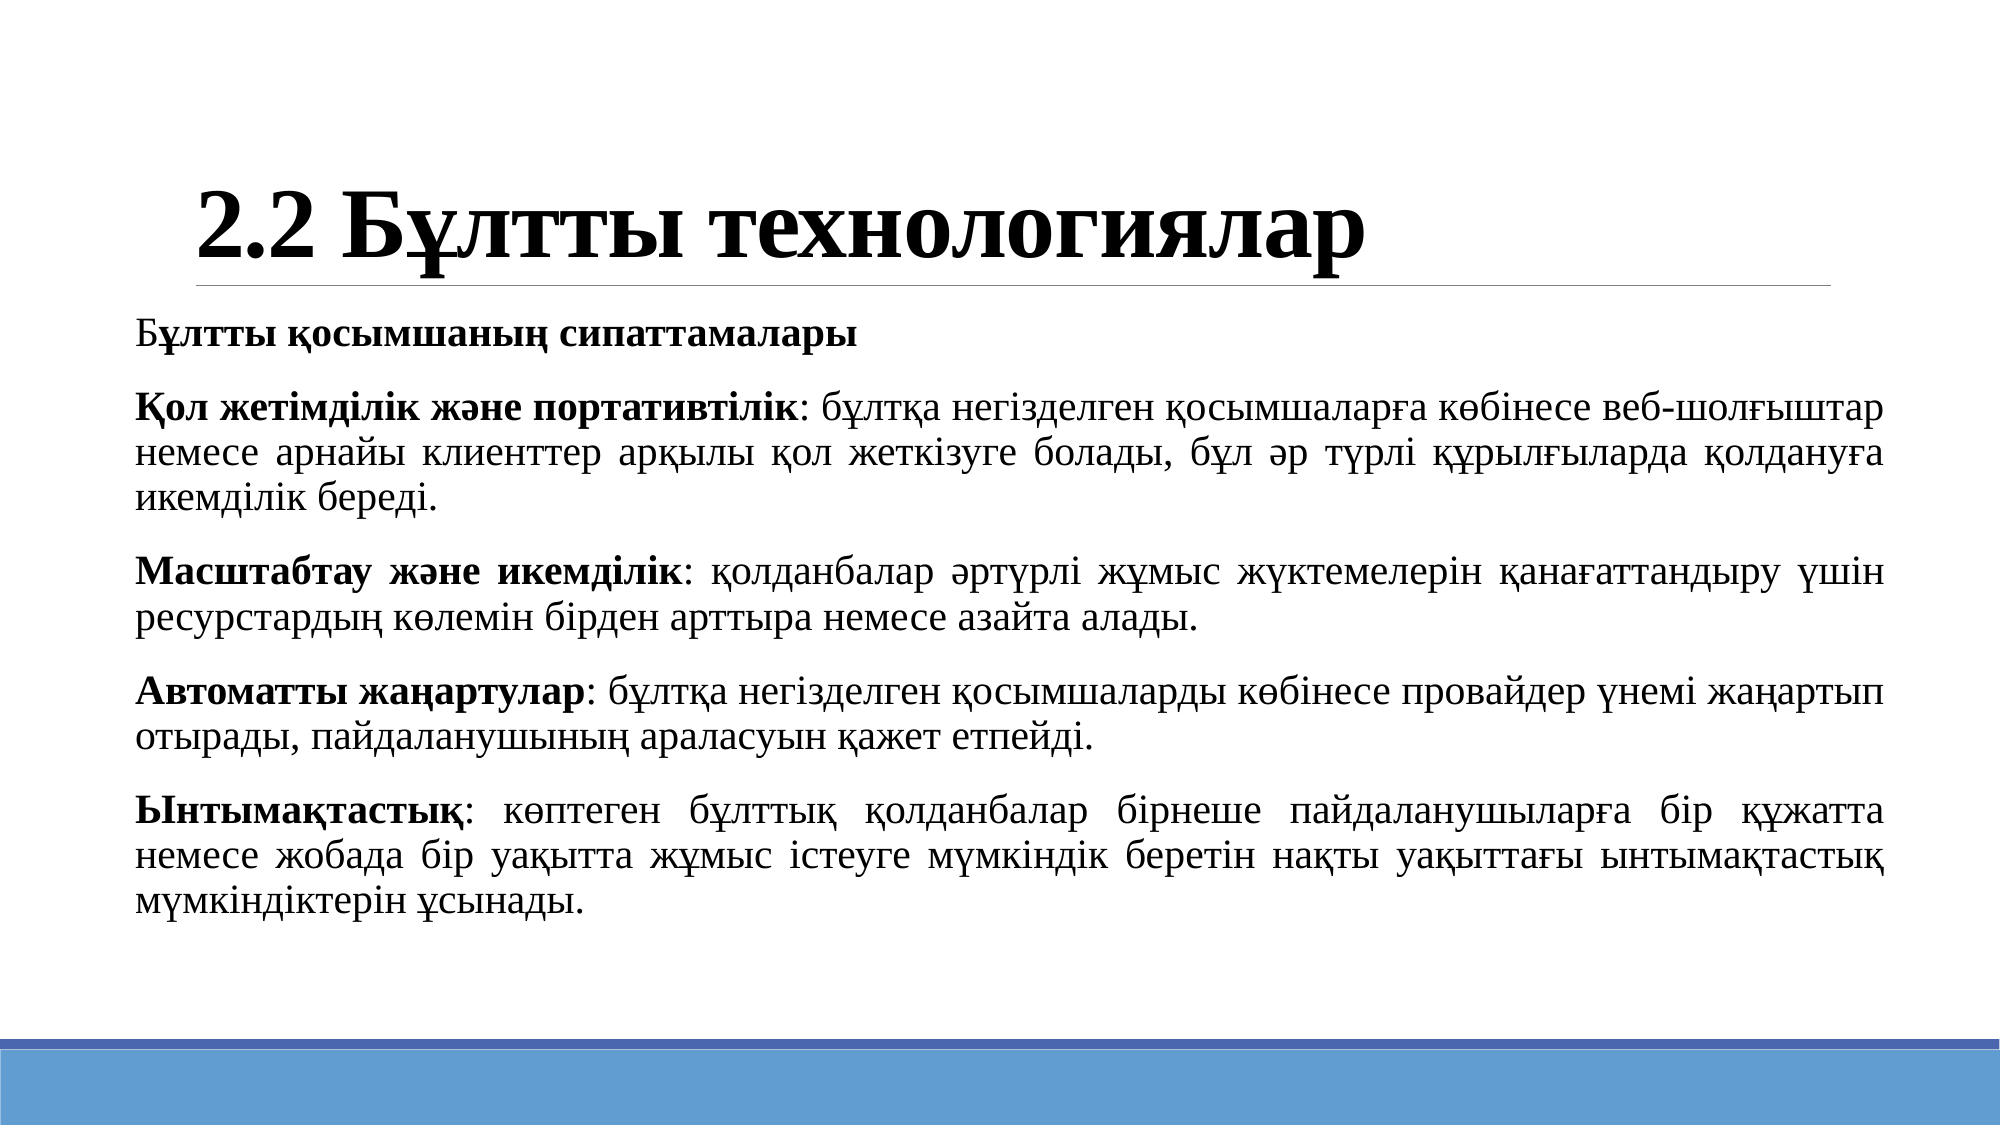

# 2.2 Бұлтты технологиялар
Бұлтты қосымшаның сипаттамалары
Қол жетімділік және портативтілік: бұлтқа негізделген қосымшаларға көбінесе веб-шолғыштар немесе арнайы клиенттер арқылы қол жеткізуге болады, бұл әр түрлі құрылғыларда қолдануға икемділік береді.
Масштабтау және икемділік: қолданбалар әртүрлі жұмыс жүктемелерін қанағаттандыру үшін ресурстардың көлемін бірден арттыра немесе азайта алады.
Автоматты жаңартулар: бұлтқа негізделген қосымшаларды көбінесе провайдер үнемі жаңартып отырады, пайдаланушының араласуын қажет етпейді.
Ынтымақтастық: көптеген бұлттық қолданбалар бірнеше пайдаланушыларға бір құжатта немесе жобада бір уақытта жұмыс істеуге мүмкіндік беретін нақты уақыттағы ынтымақтастық мүмкіндіктерін ұсынады.